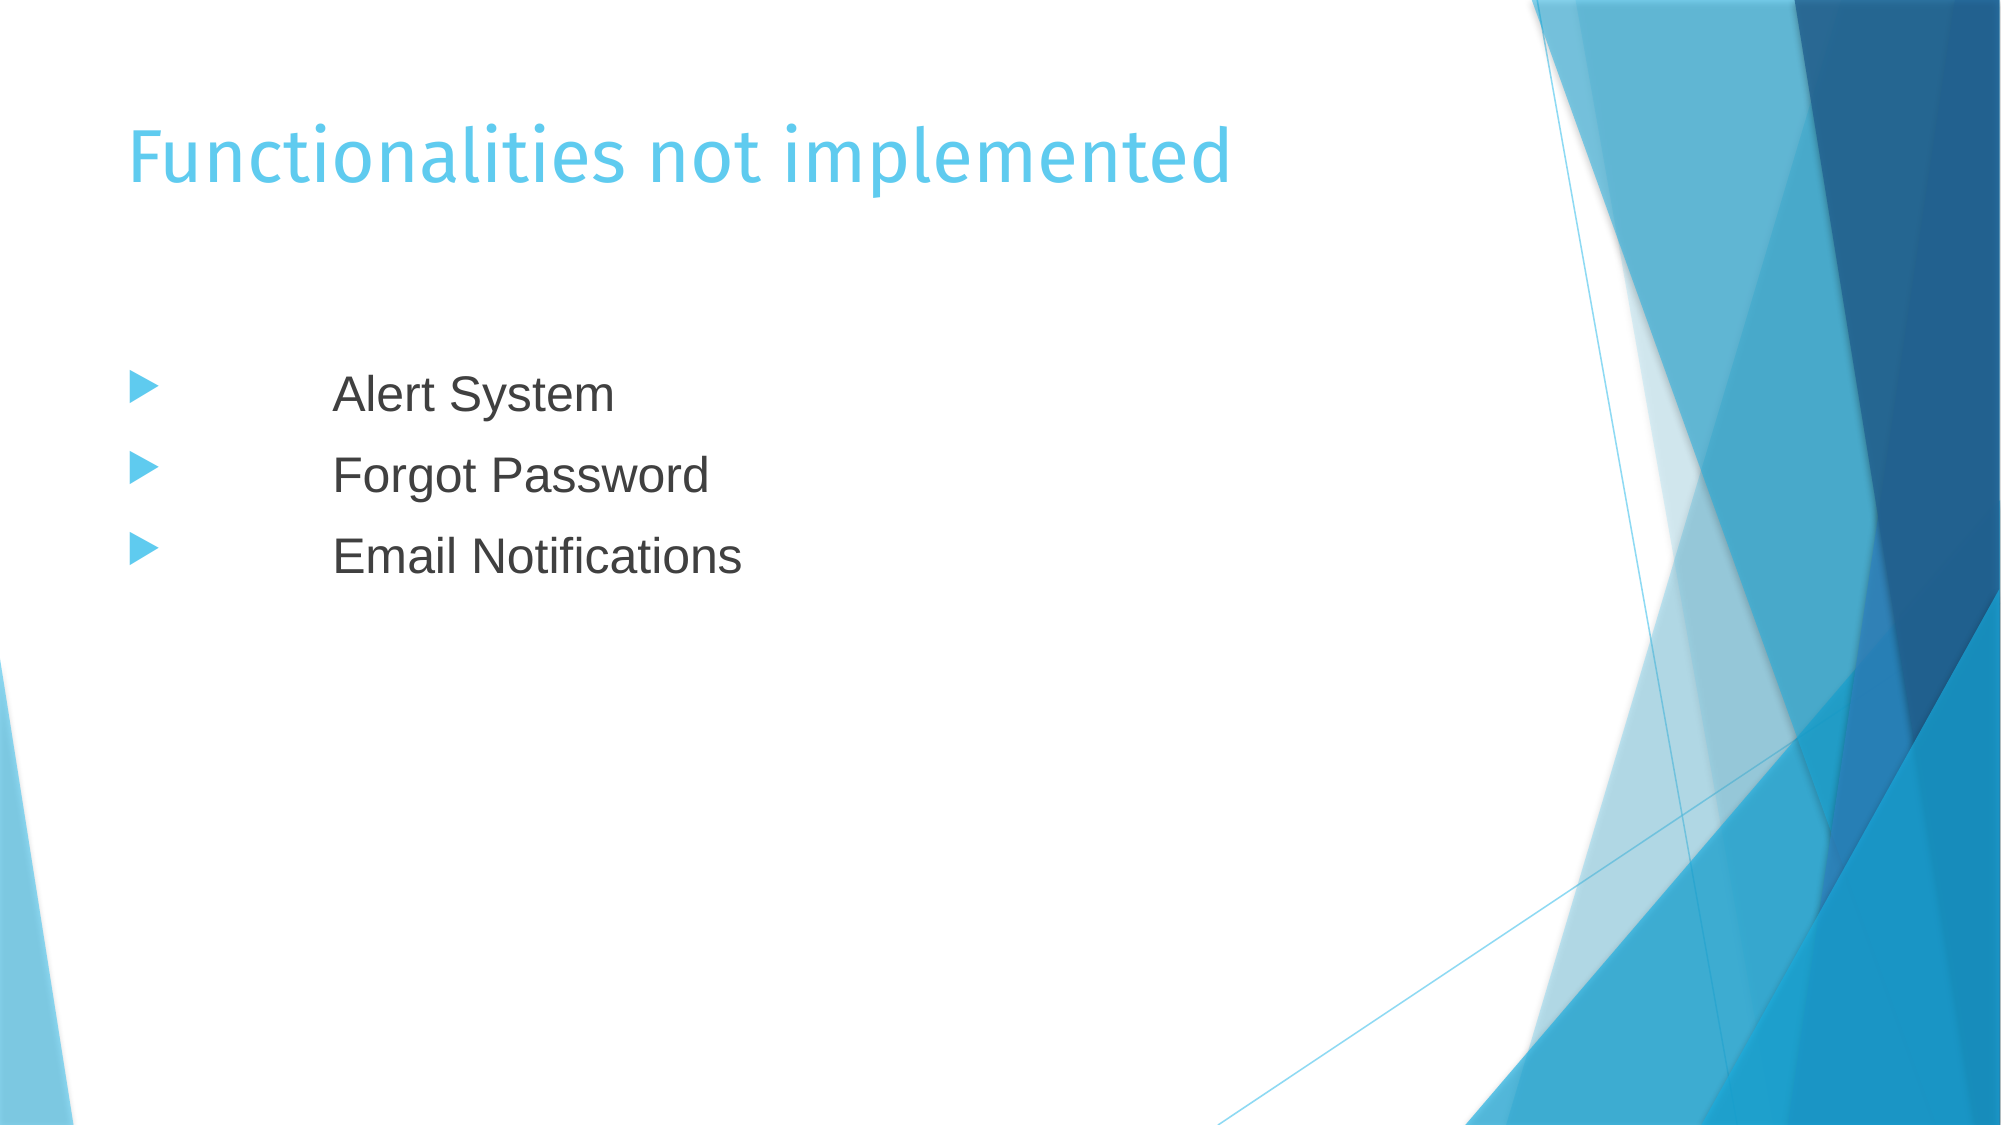

# Functionalities not implemented
	Alert System
	Forgot Password
	Email Notifications